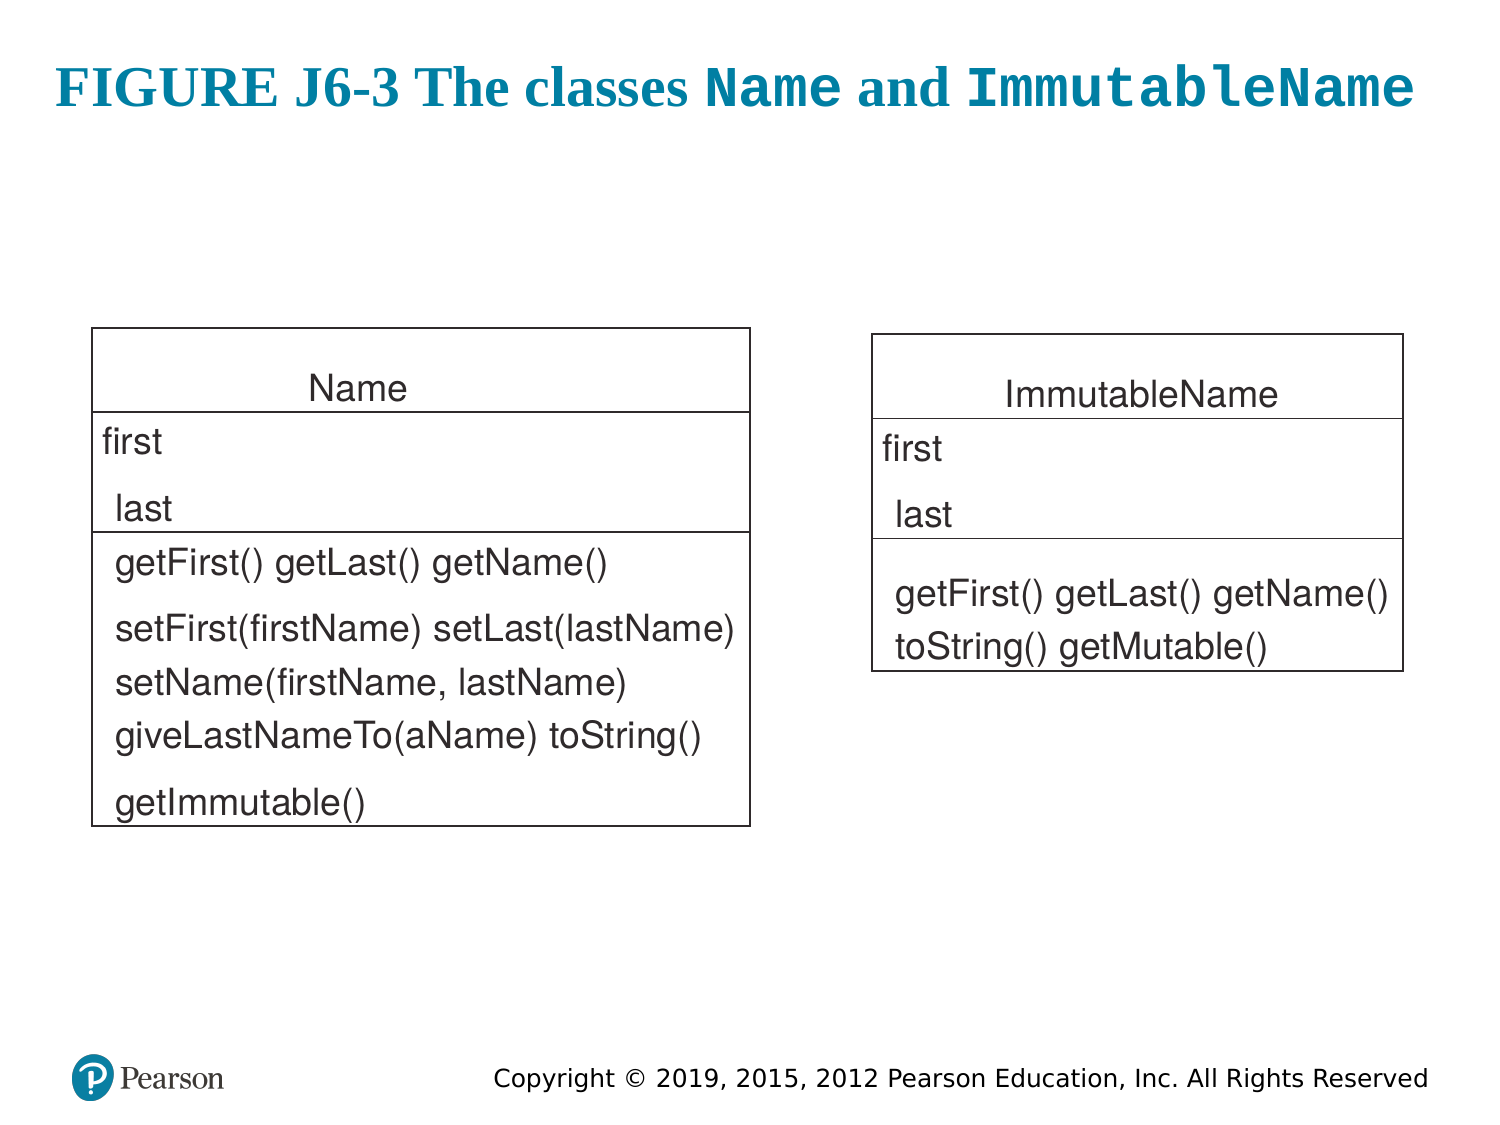

# FIGURE J6-3 The classes Name and ImmutableName
| Name |
| --- |
| first last |
| getFirst() getLast() getName() setFirst(firstName) setLast(lastName) setName(firstName, lastName) giveLastNameTo(aName) toString() getImmutable() |
| ImmutableName |
| --- |
| first last |
| getFirst() getLast() getName() toString() getMutable() |